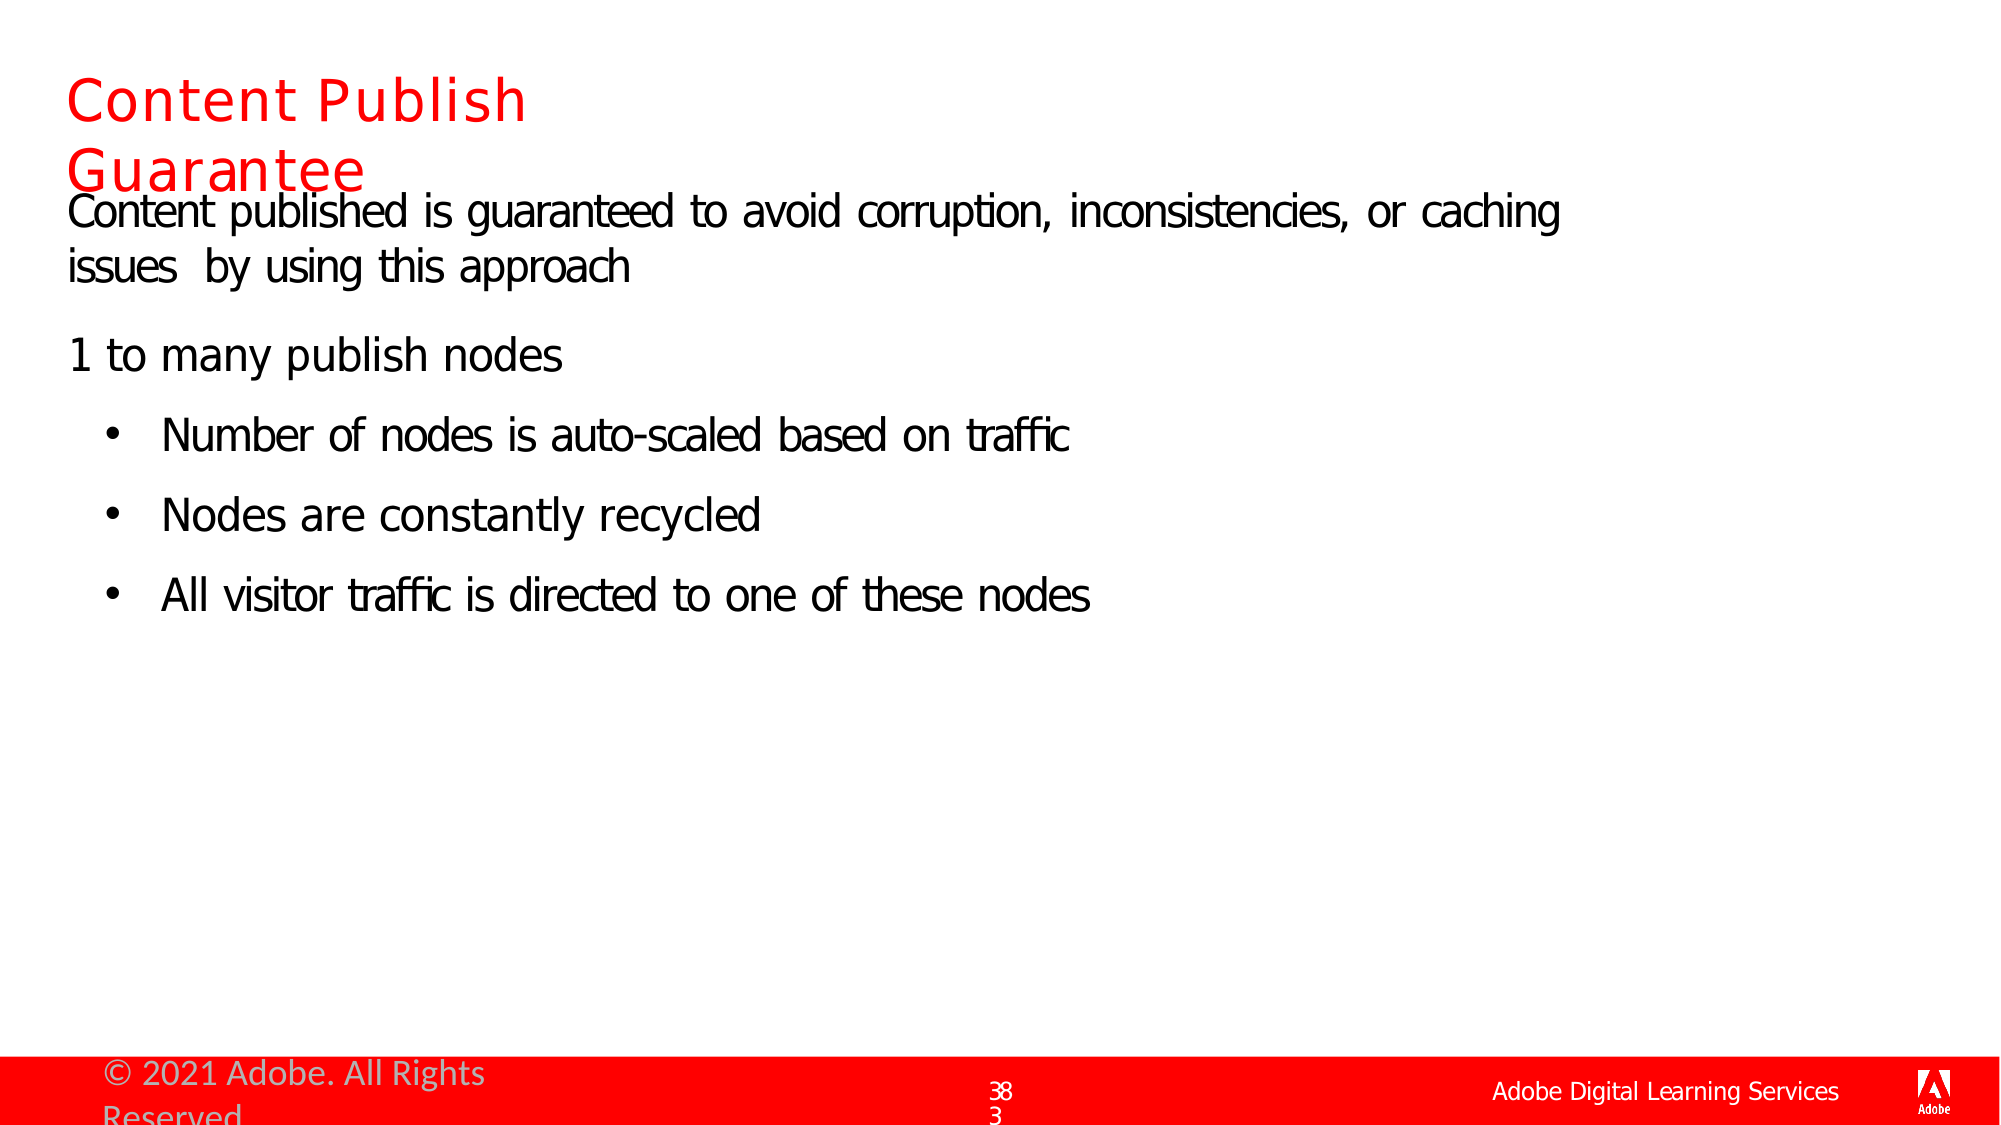

# Content Publish Guarantee
Content published is guaranteed to avoid corruption, inconsistencies, or caching issues  by using this approach
1 to many publish nodes
Number of nodes is auto-scaled based on traffic
Nodes are constantly recycled
All visitor traffic is directed to one of these nodes
© 2021 Adobe. All Rights Reserved
Adobe Digital Learning Services
383